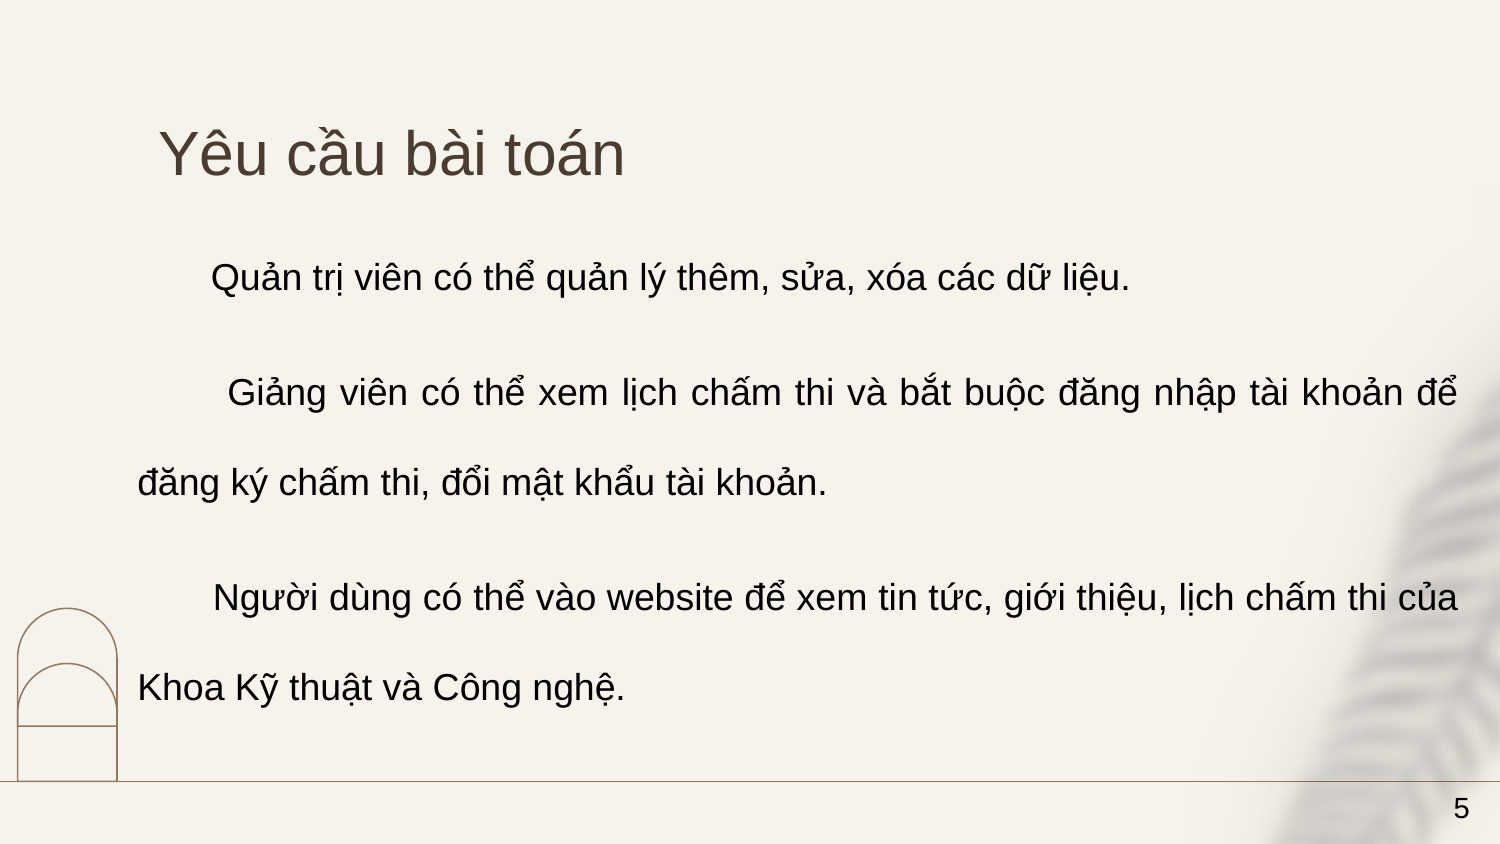

# Yêu cầu bài toán
       Quản trị viên có thể quản lý thêm, sửa, xóa các dữ liệu.
       Giảng viên có thể xem lịch chấm thi và bắt buộc đăng nhập tài khoản để đăng ký chấm thi, đổi mật khẩu tài khoản.
       Người dùng có thể vào website để xem tin tức, giới thiệu, lịch chấm thi của Khoa Kỹ thuật và Công nghệ.
5